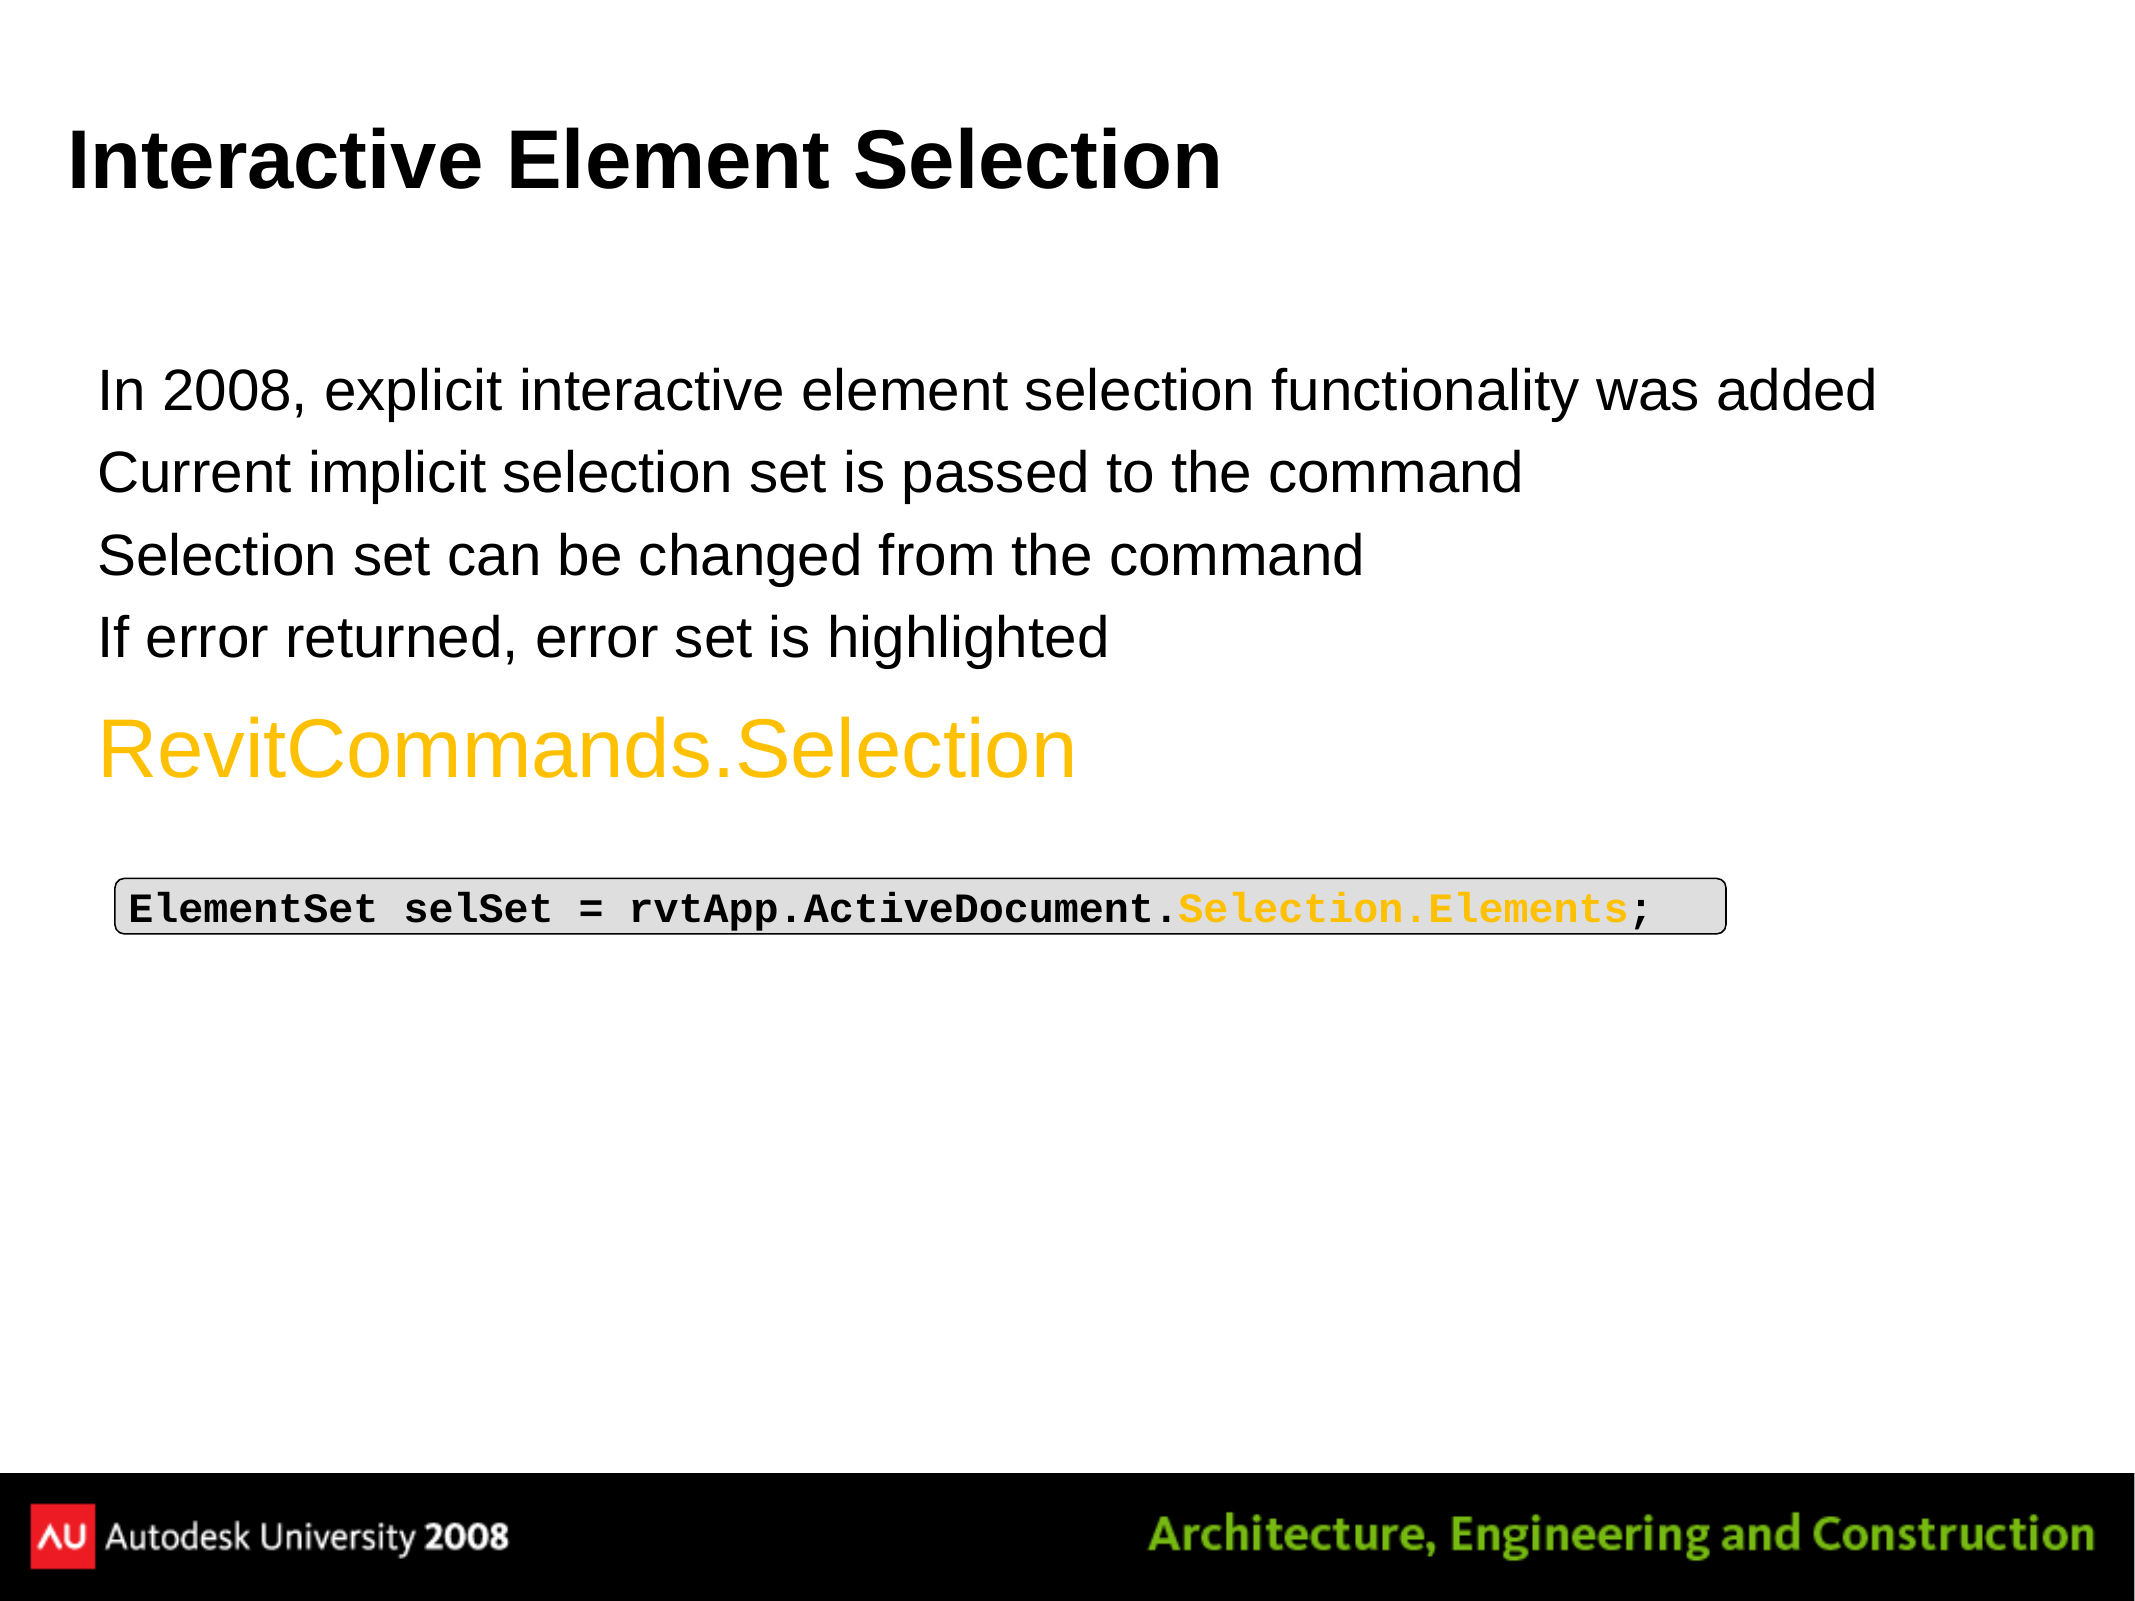

# Interactive Element Selection
In 2008, explicit interactive element selection functionality was added
Current implicit selection set is passed to the command
Selection set can be changed from the command
If error returned, error set is highlighted
RevitCommands.Selection
ElementSet selSet = rvtApp.ActiveDocument.Selection.Elements;